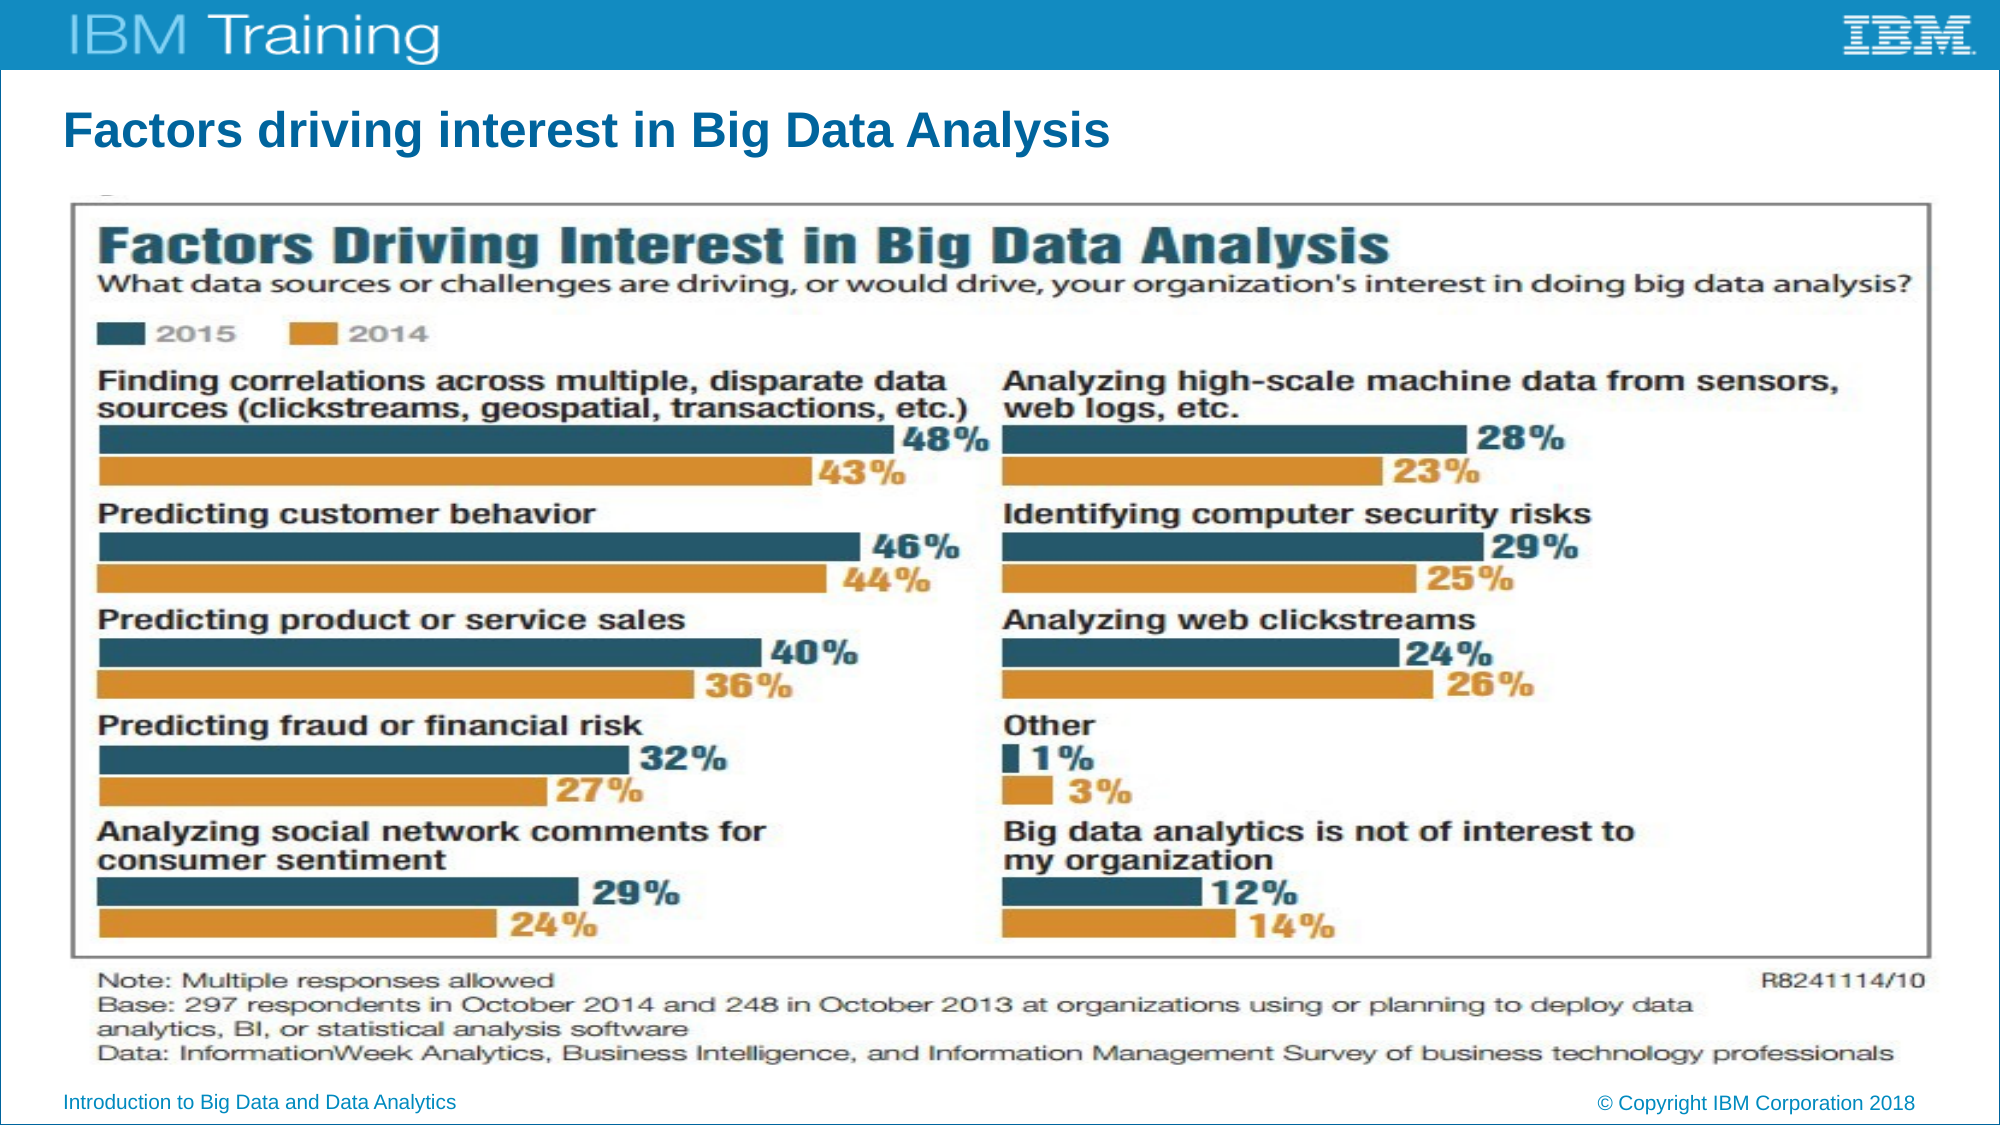

# Factors driving interest in Big Data Analysis